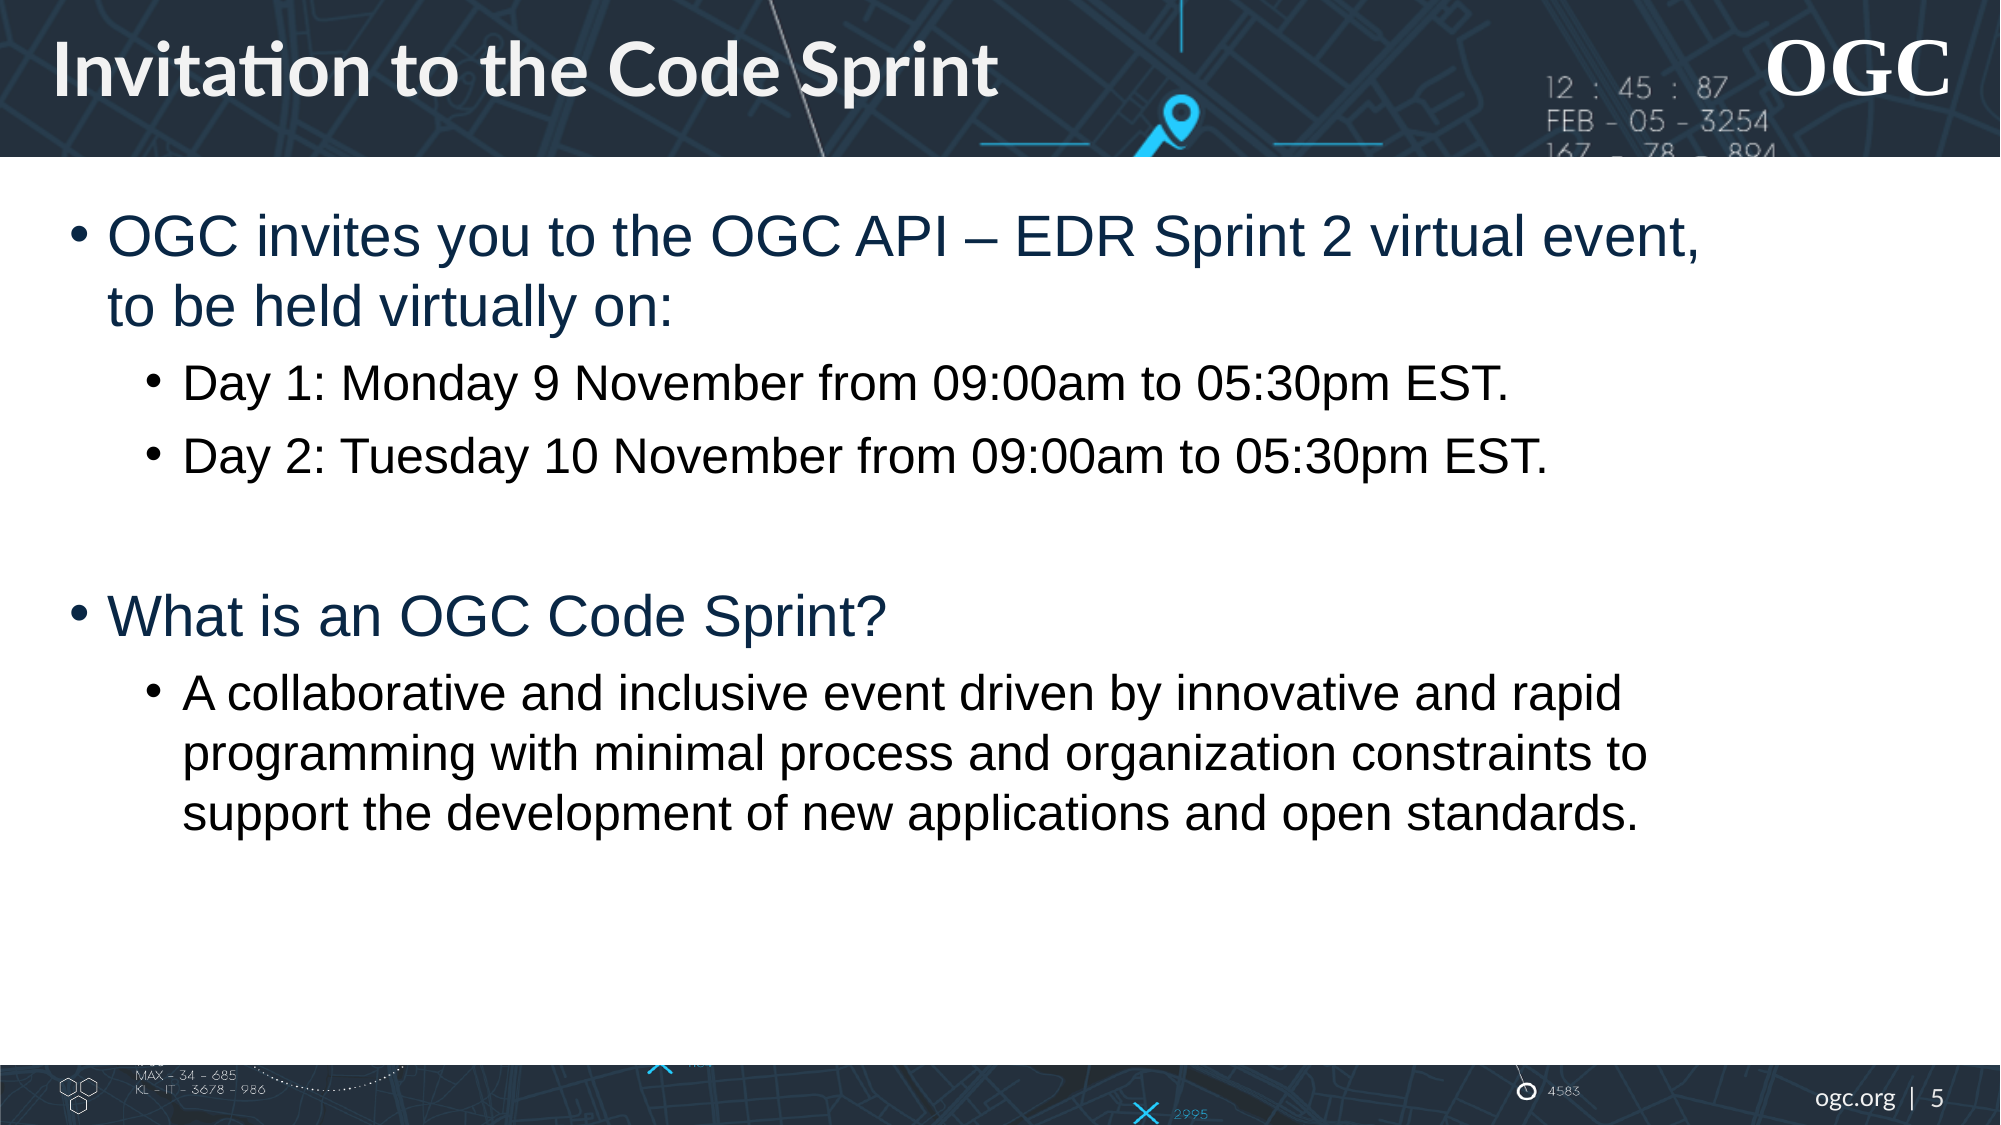

# Invitation to the Code Sprint
OGC invites you to the OGC API – EDR Sprint 2 virtual event, to be held virtually on:
Day 1: Monday 9 November from 09:00am to 05:30pm EST.
Day 2: Tuesday 10 November from 09:00am to 05:30pm EST.

What is an OGC Code Sprint?
A collaborative and inclusive event driven by innovative and rapid programming with minimal process and organization constraints to support the development of new applications and open standards.

5